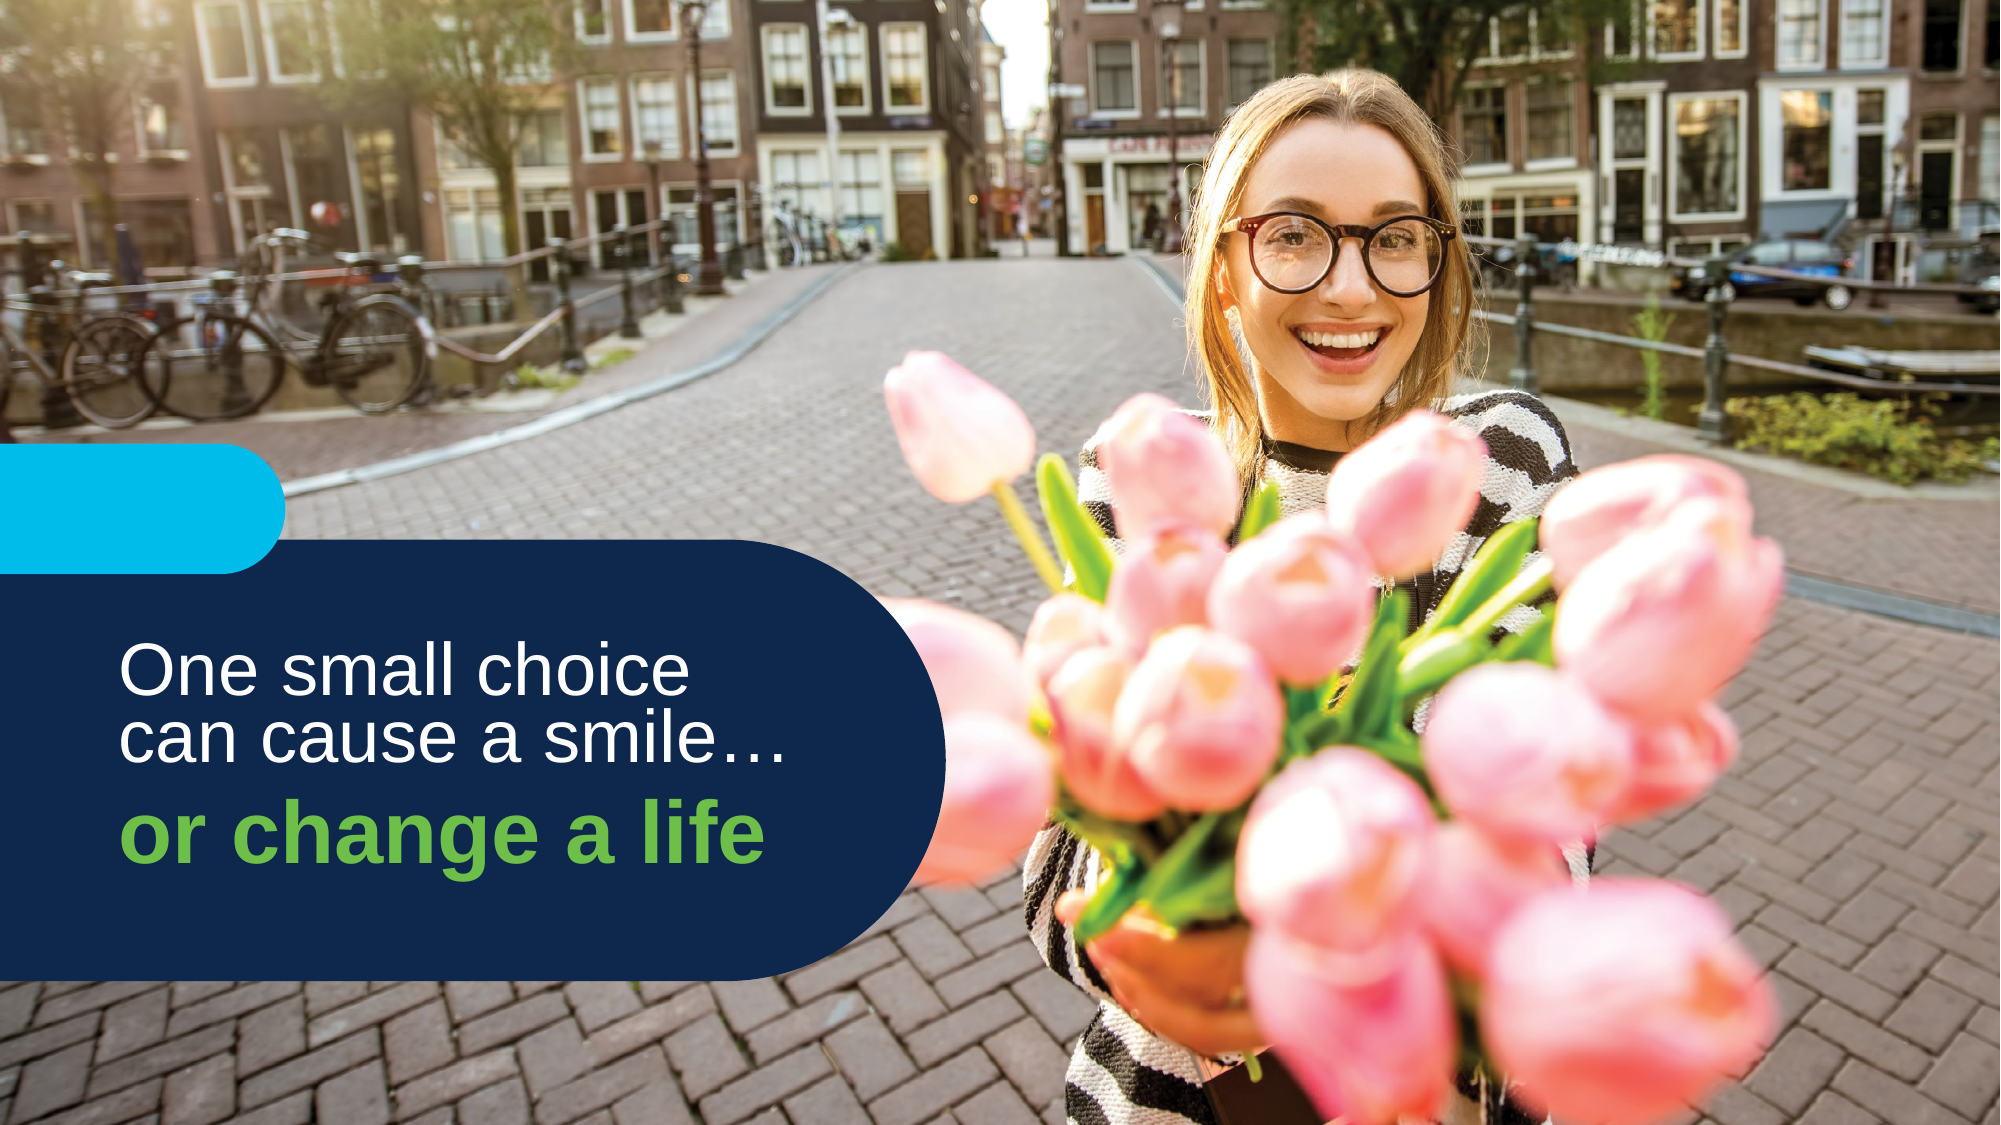

One small choice
can cause a smile…
or change a life